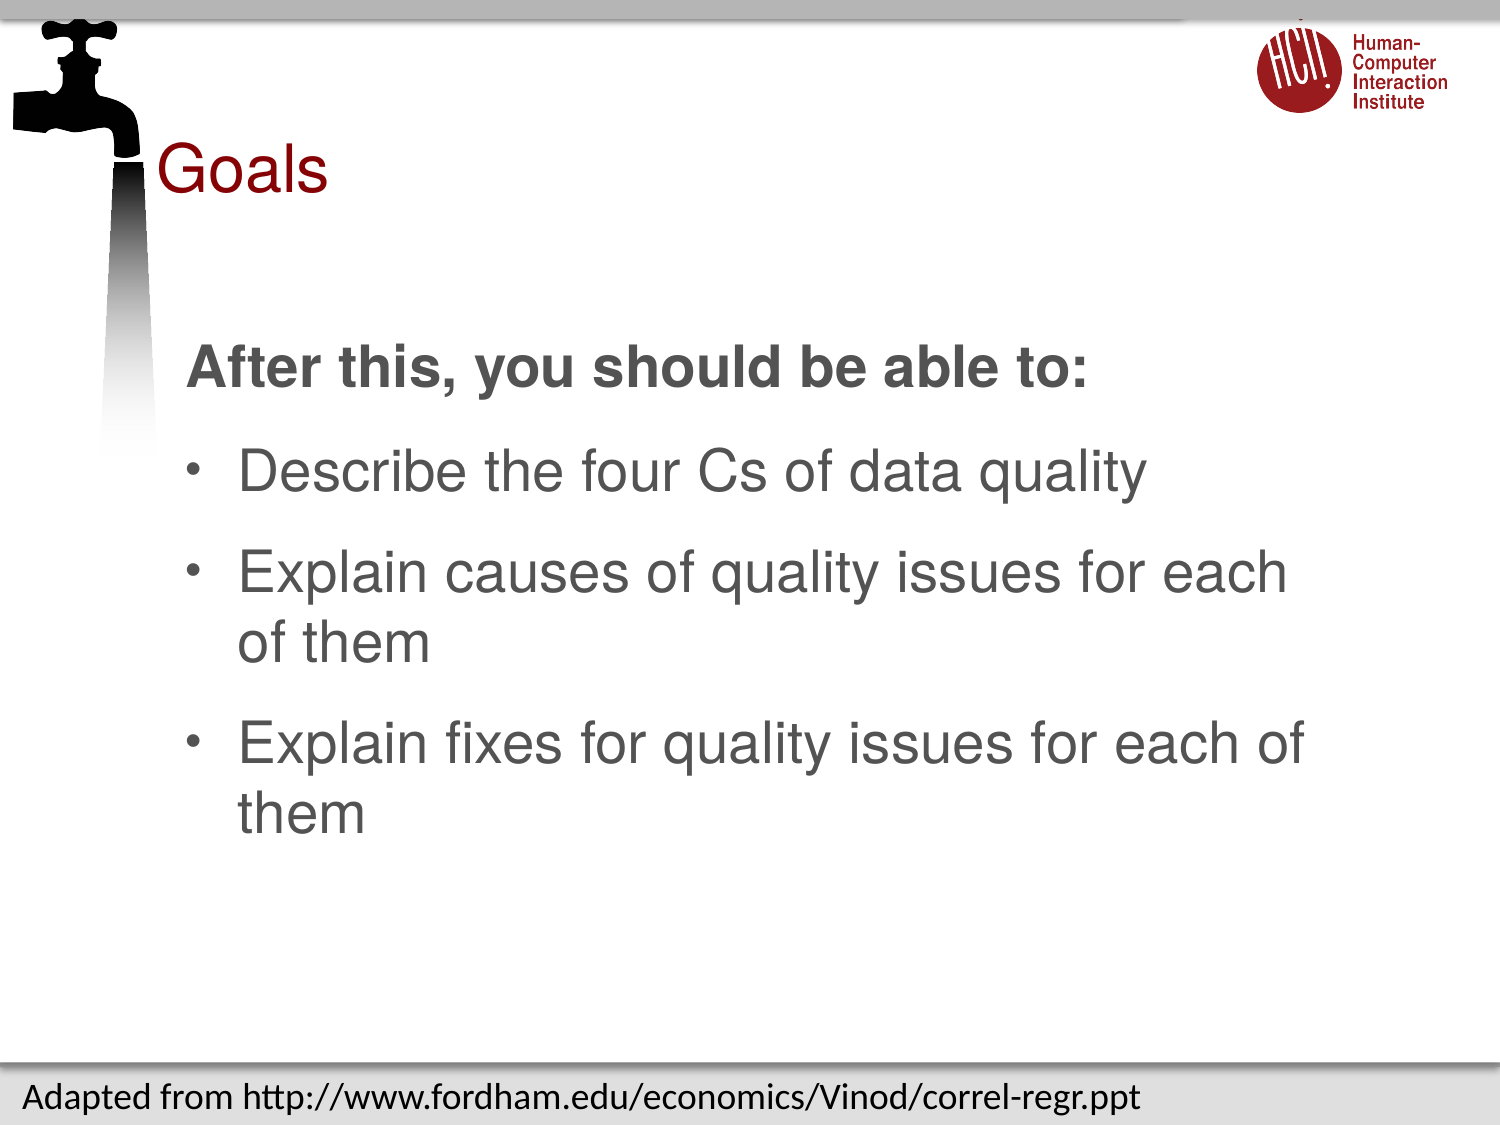

# Goals
After this, you should be able to:
Describe the four Cs of data quality
Explain causes of quality issues for each of them
Explain fixes for quality issues for each of them
Adapted from http://www.fordham.edu/economics/Vinod/correl-regr.ppt